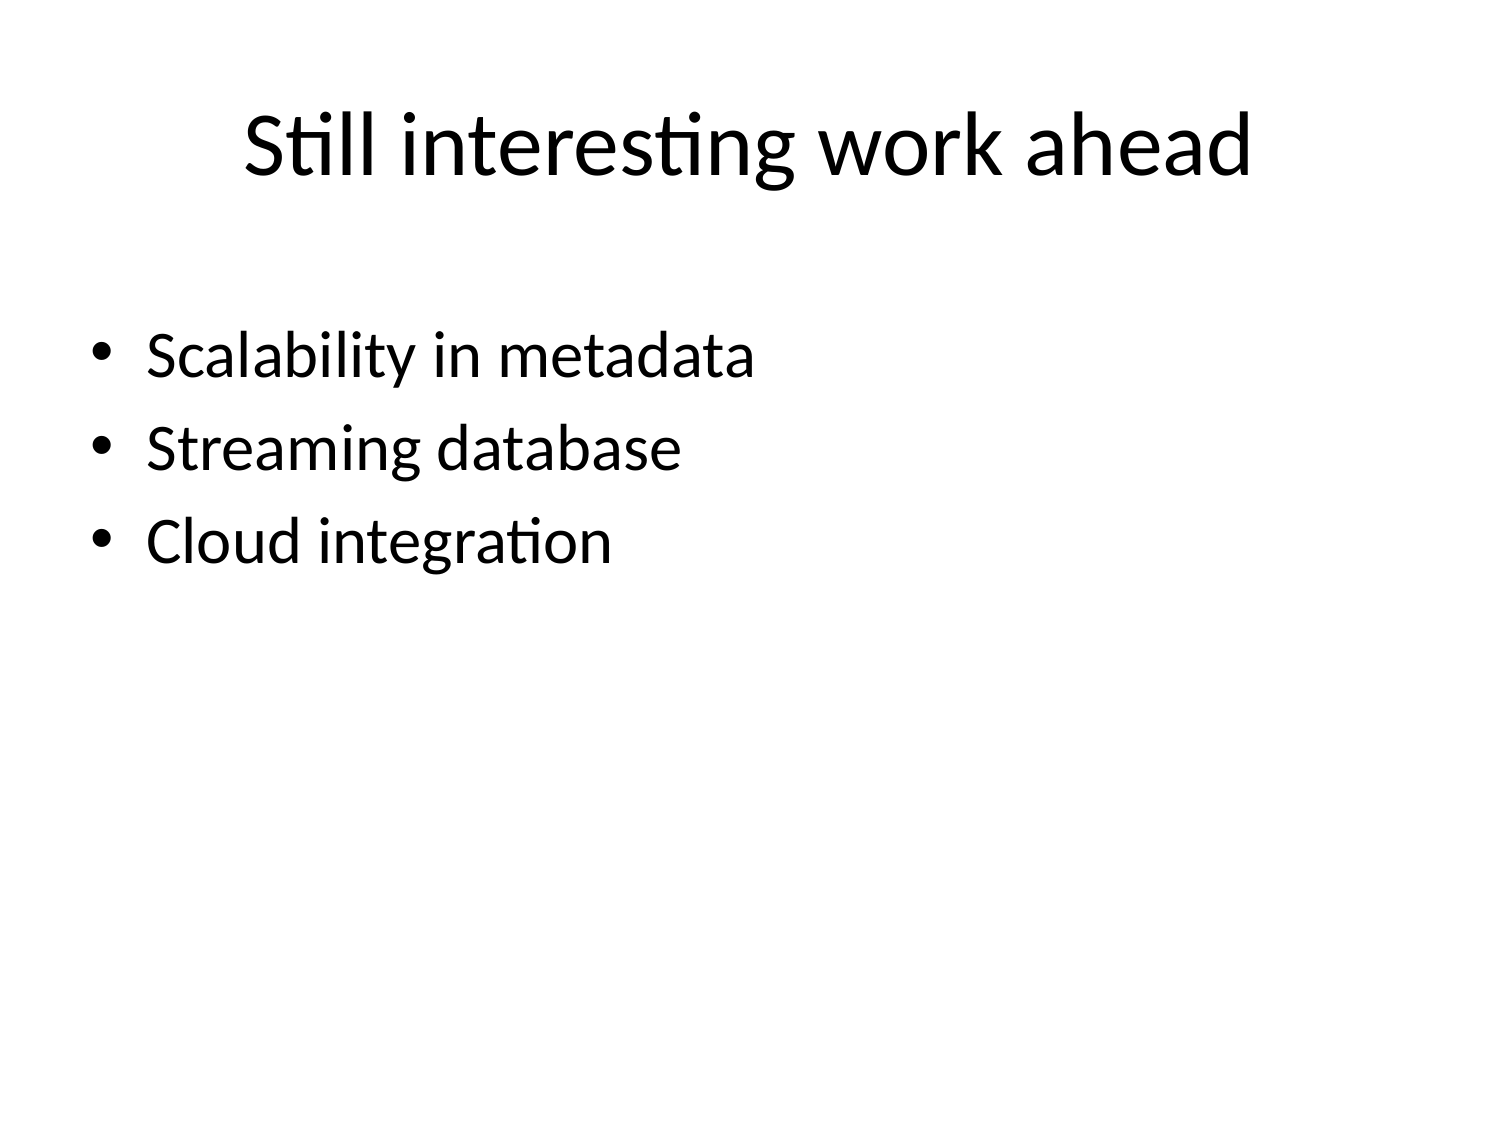

# Still interesting work ahead
Scalability in metadata
Streaming database
Cloud integration